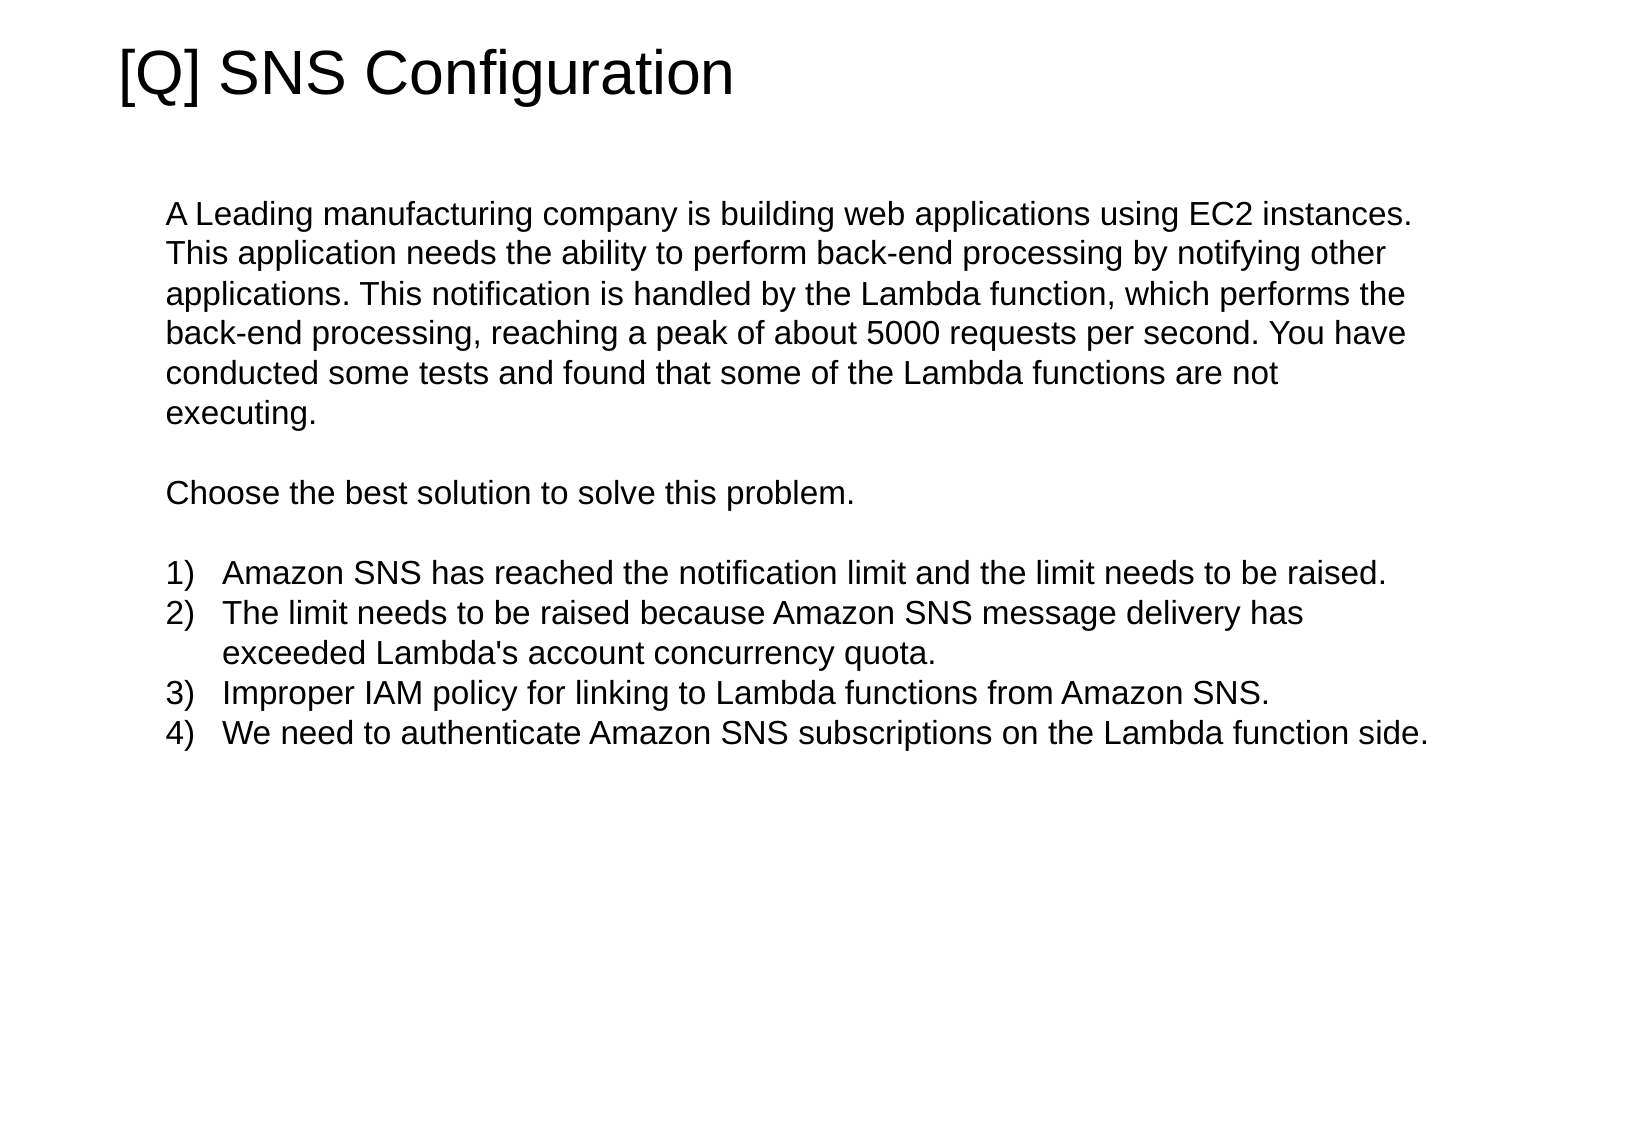

[Q] SNS Configuration
A Leading manufacturing company is building web applications using EC2 instances. This application needs the ability to perform back-end processing by notifying other applications. This notification is handled by the Lambda function, which performs the back-end processing, reaching a peak of about 5000 requests per second. You have conducted some tests and found that some of the Lambda functions are not executing.

Choose the best solution to solve this problem.

Amazon SNS has reached the notification limit and the limit needs to be raised.
The limit needs to be raised because Amazon SNS message delivery has exceeded Lambda's account concurrency quota.
Improper IAM policy for linking to Lambda functions from Amazon SNS.
We need to authenticate Amazon SNS subscriptions on the Lambda function side.